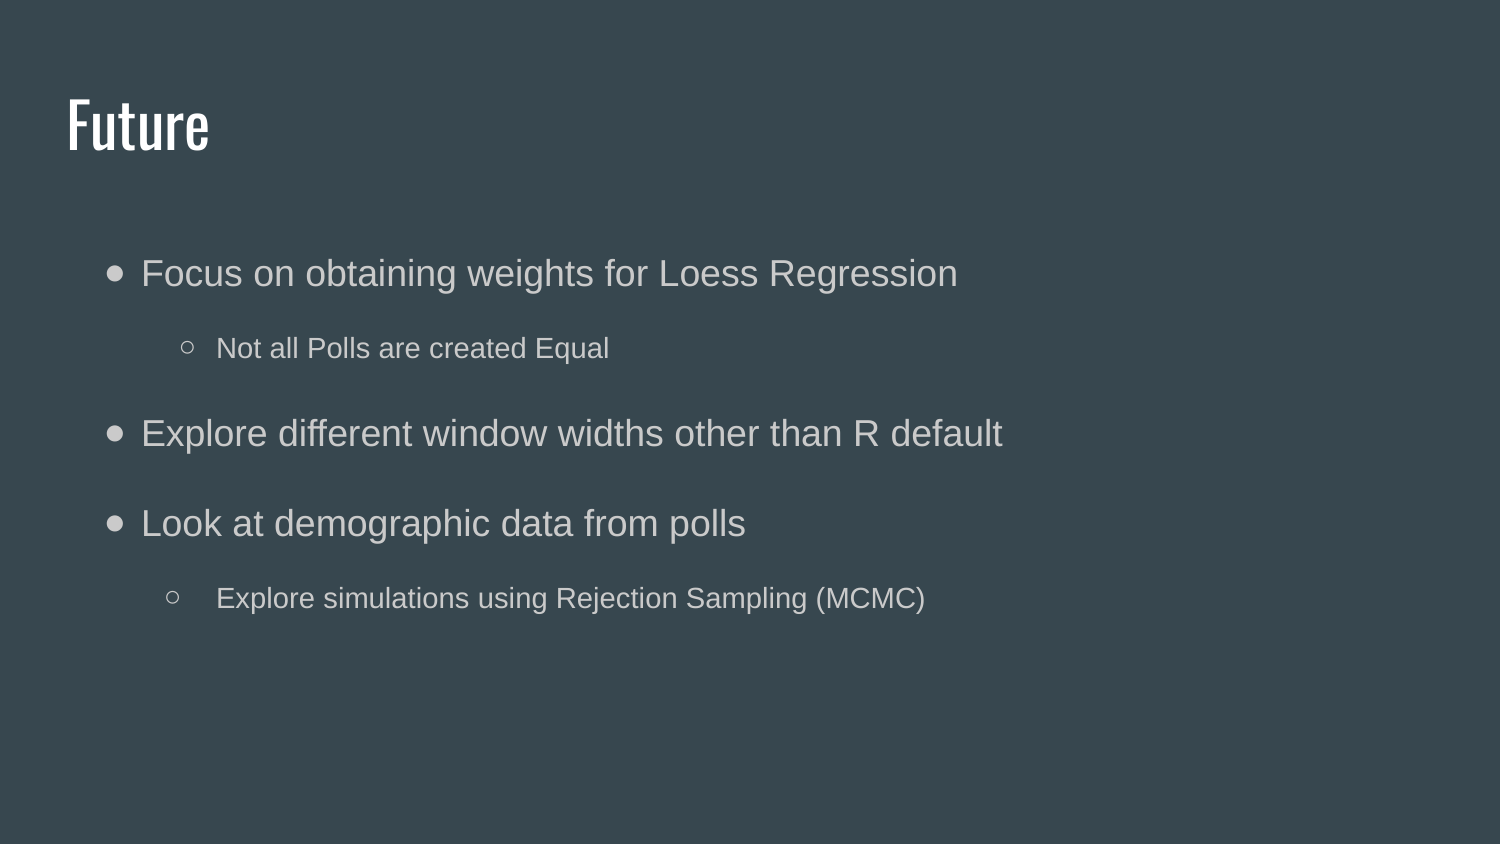

# Future
Focus on obtaining weights for Loess Regression
Not all Polls are created Equal
Explore different window widths other than R default
Look at demographic data from polls
Explore simulations using Rejection Sampling (MCMC)